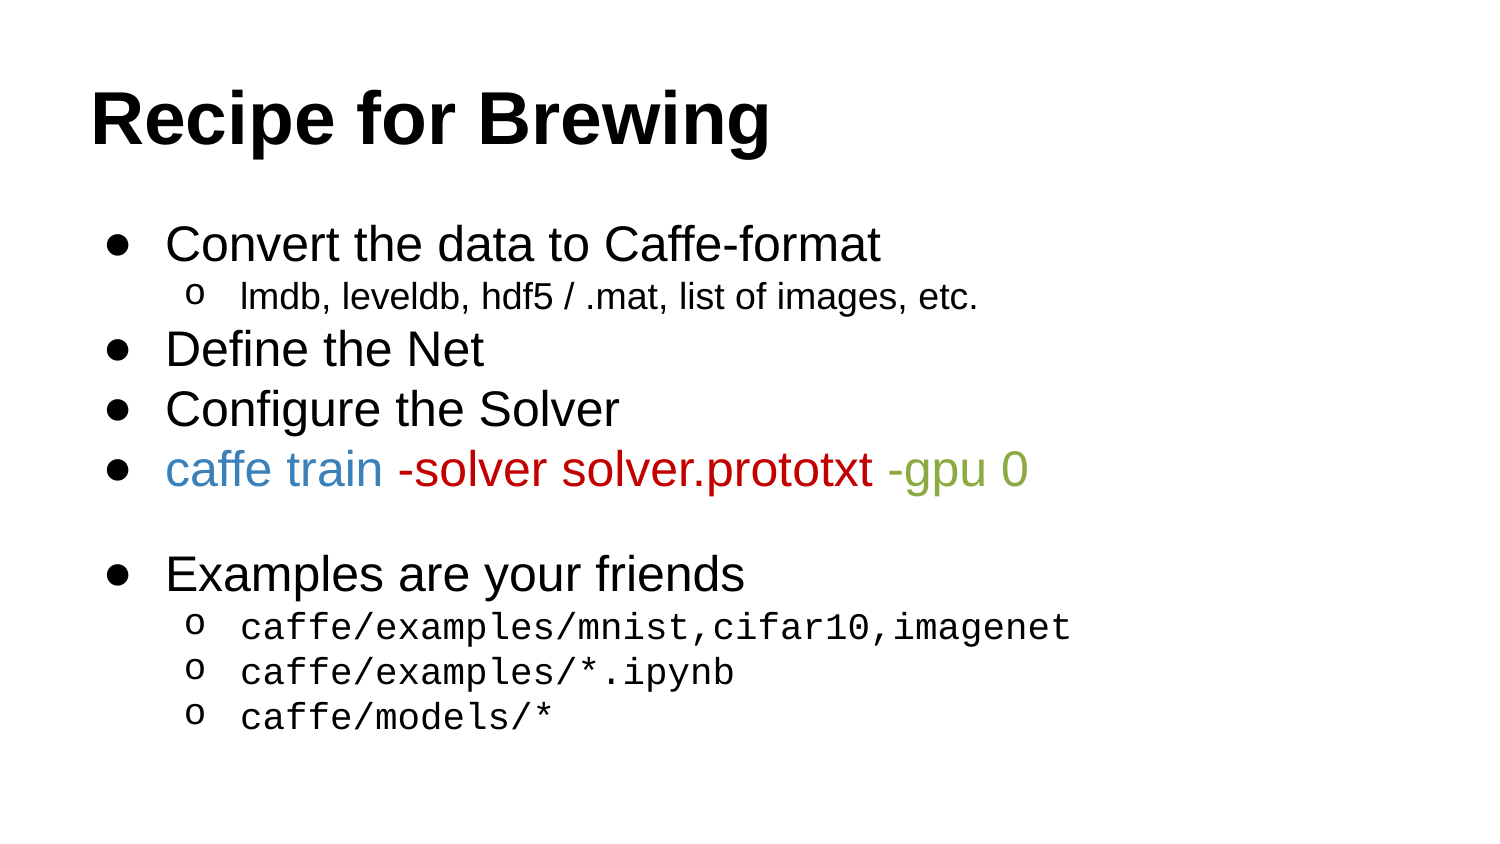

# Recipe for Brewing
Convert the data to Caffe-format
lmdb, leveldb, hdf5 / .mat, list of images, etc.
Define the Net
Configure the Solver
caffe train -solver solver.prototxt -gpu 0

Examples are your friends
caffe/examples/mnist,cifar10,imagenet
caffe/examples/*.ipynb
caffe/models/*